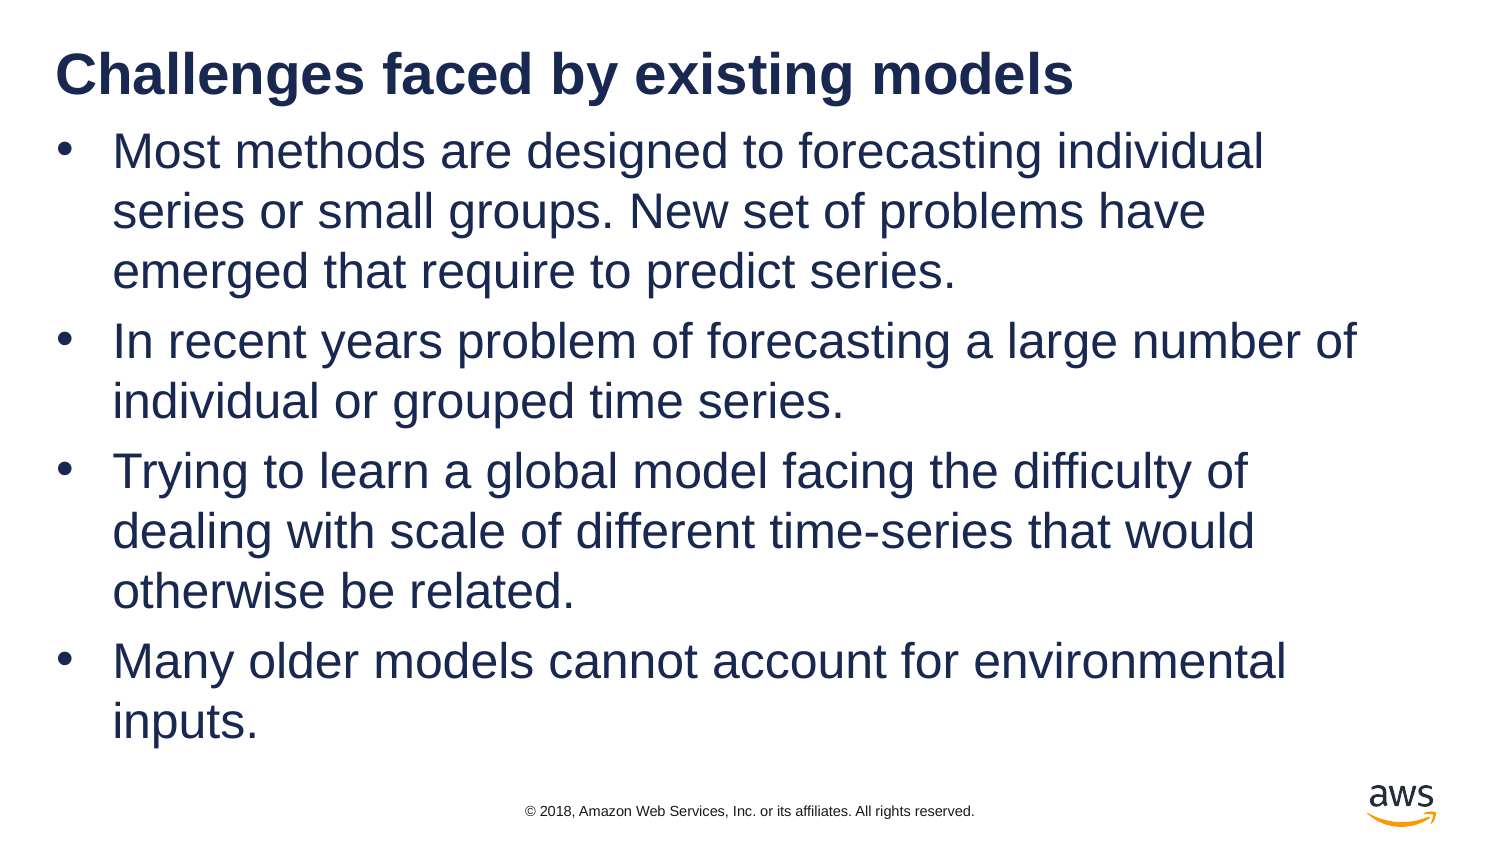

# Challenges faced by existing models
Most methods are designed to forecasting individual series or small groups. New set of problems have emerged that require to predict series.
In recent years problem of forecasting a large number of individual or grouped time series.
Trying to learn a global model facing the difficulty of dealing with scale of different time-series that would otherwise be related.
Many older models cannot account for environmental inputs.